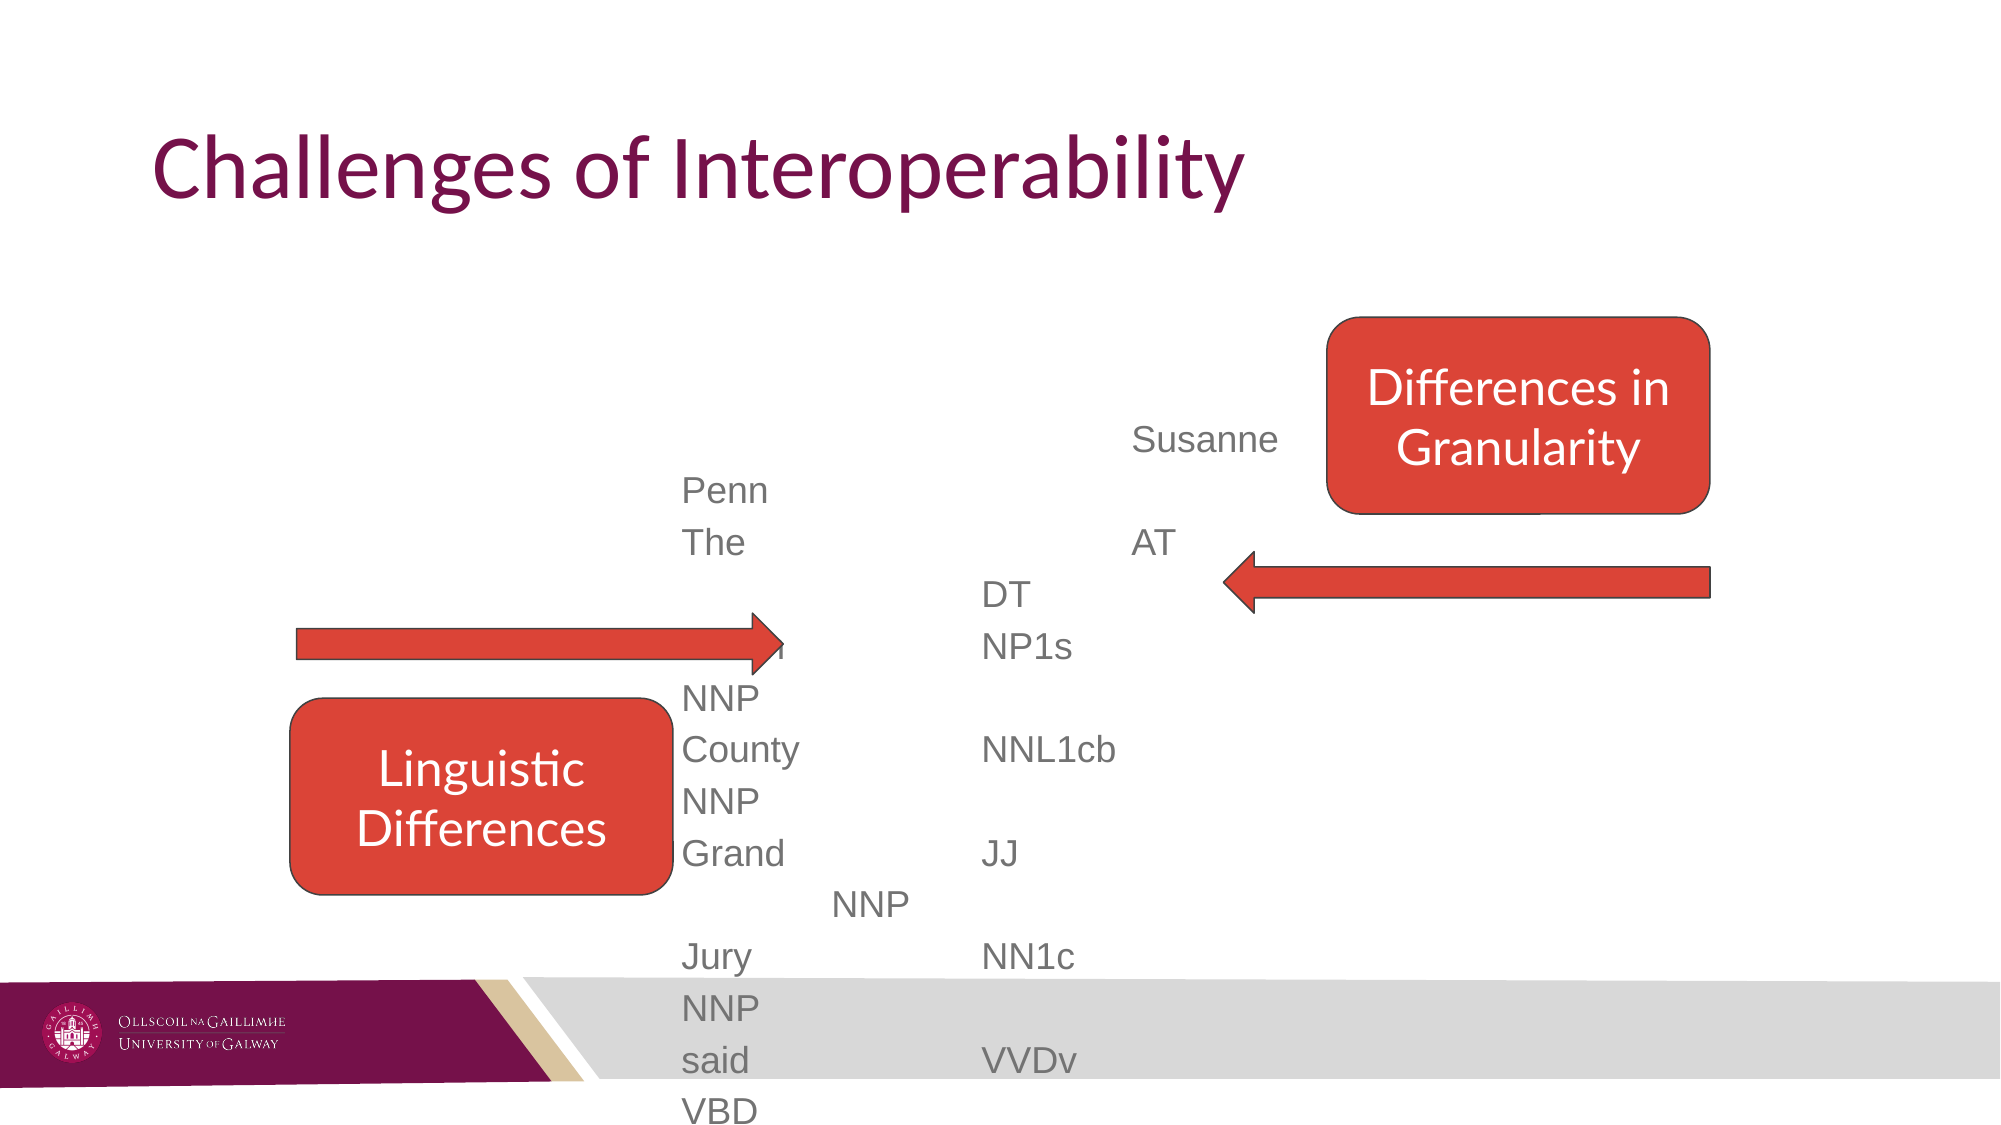

# Challenges of Interoperability

Differences in Granularity

			Susanne	Penn
The			AT			DT
Fulton		NP1s		NNP
County		NNL1cb		NNP
Grand		JJ			NNP
Jury		NN1c		NNP
said		VVDv		VBD
Friday		NPD1		NNP

Linguistic Differences